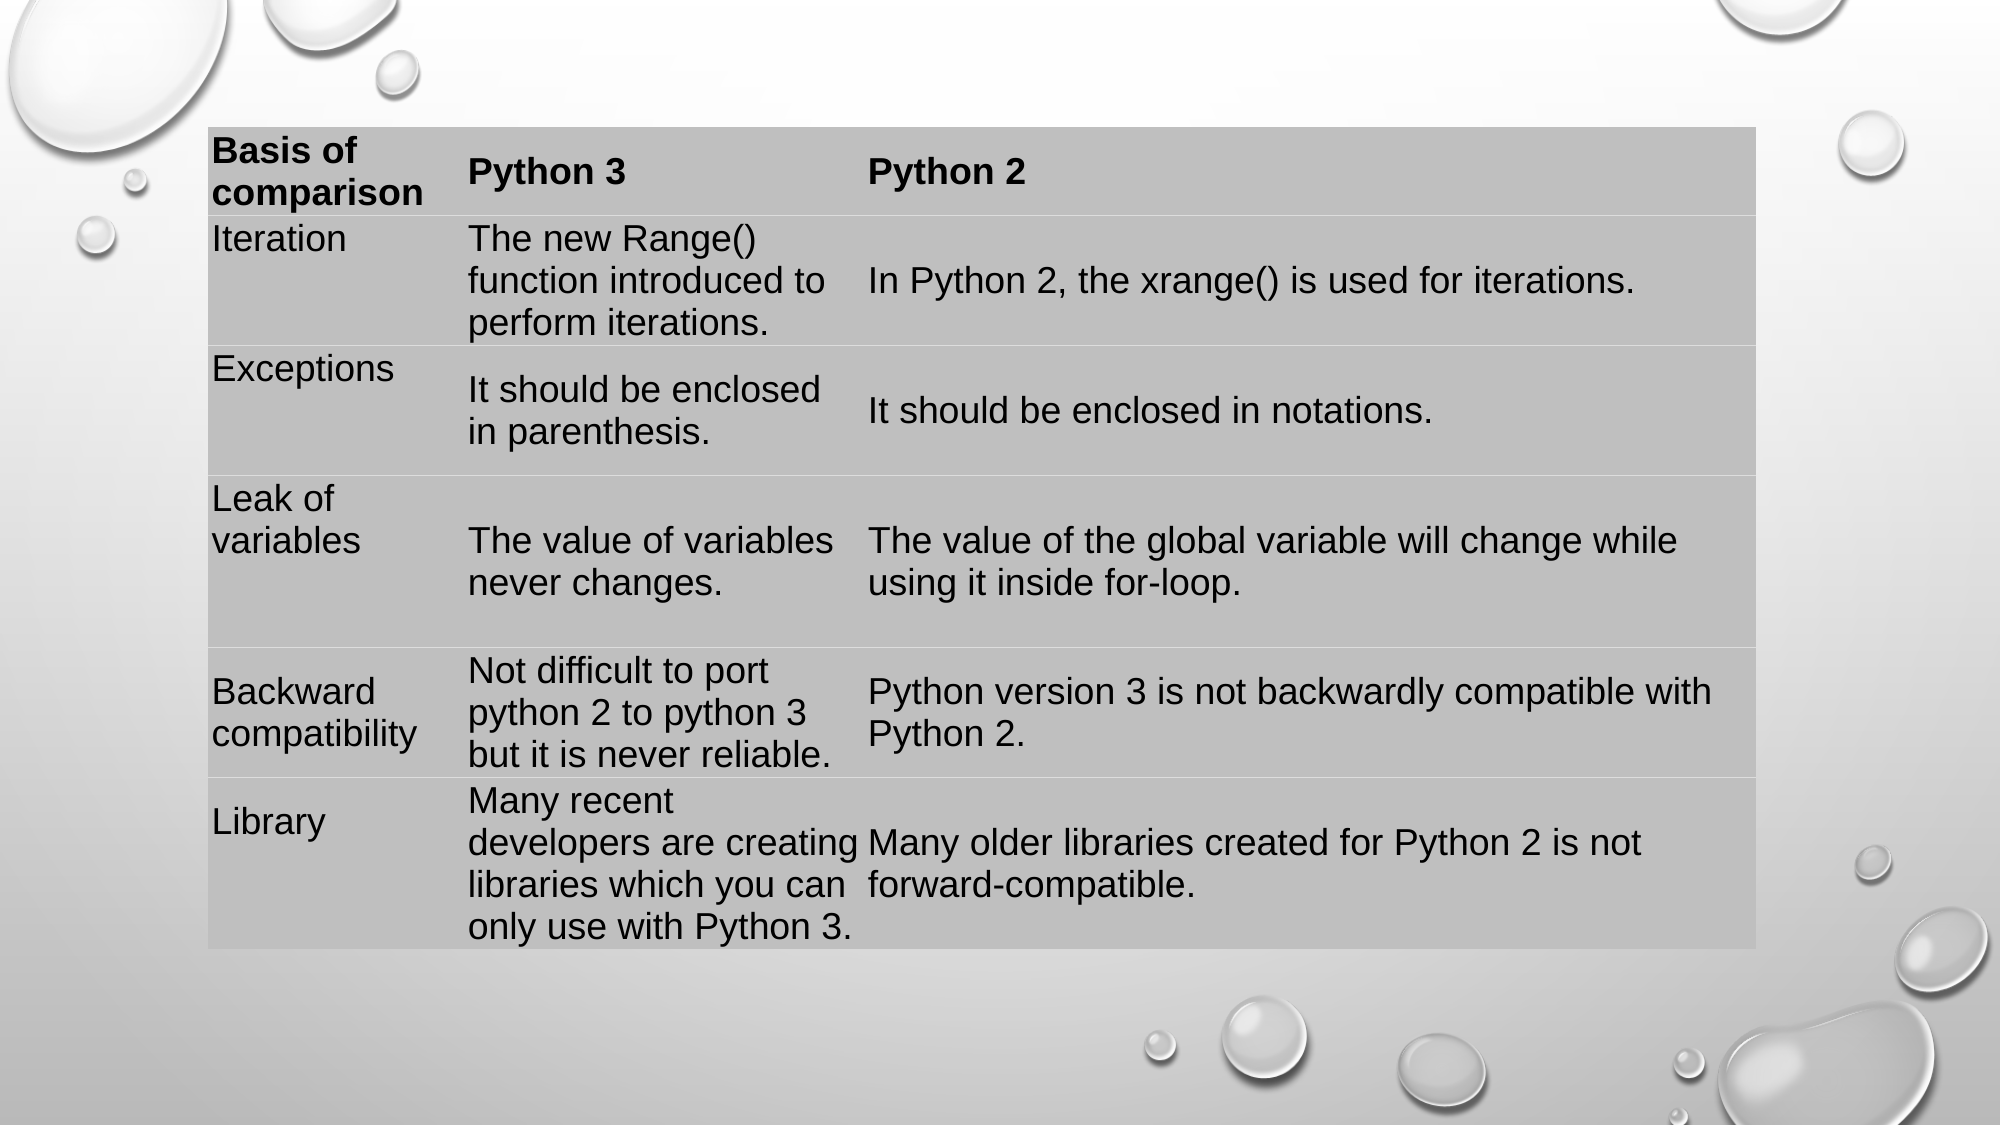

| Basis of comparison | Python 3 | Python 2 |
| --- | --- | --- |
| Iteration | The new Range() function introduced to perform iterations. | In Python 2, the xrange() is used for iterations. |
| Exceptions | It should be enclosed in parenthesis. | It should be enclosed in notations. |
| Leak of variables | The value of variables never changes. | The value of the global variable will change while using it inside for-loop. |
| Backward compatibility | Not difficult to port python 2 to python 3 but it is never reliable. | Python version 3 is not backwardly compatible with Python 2. |
| Library | Many recent developers are creating libraries which you can only use with Python 3. | Many older libraries created for Python 2 is not forward-compatible. |